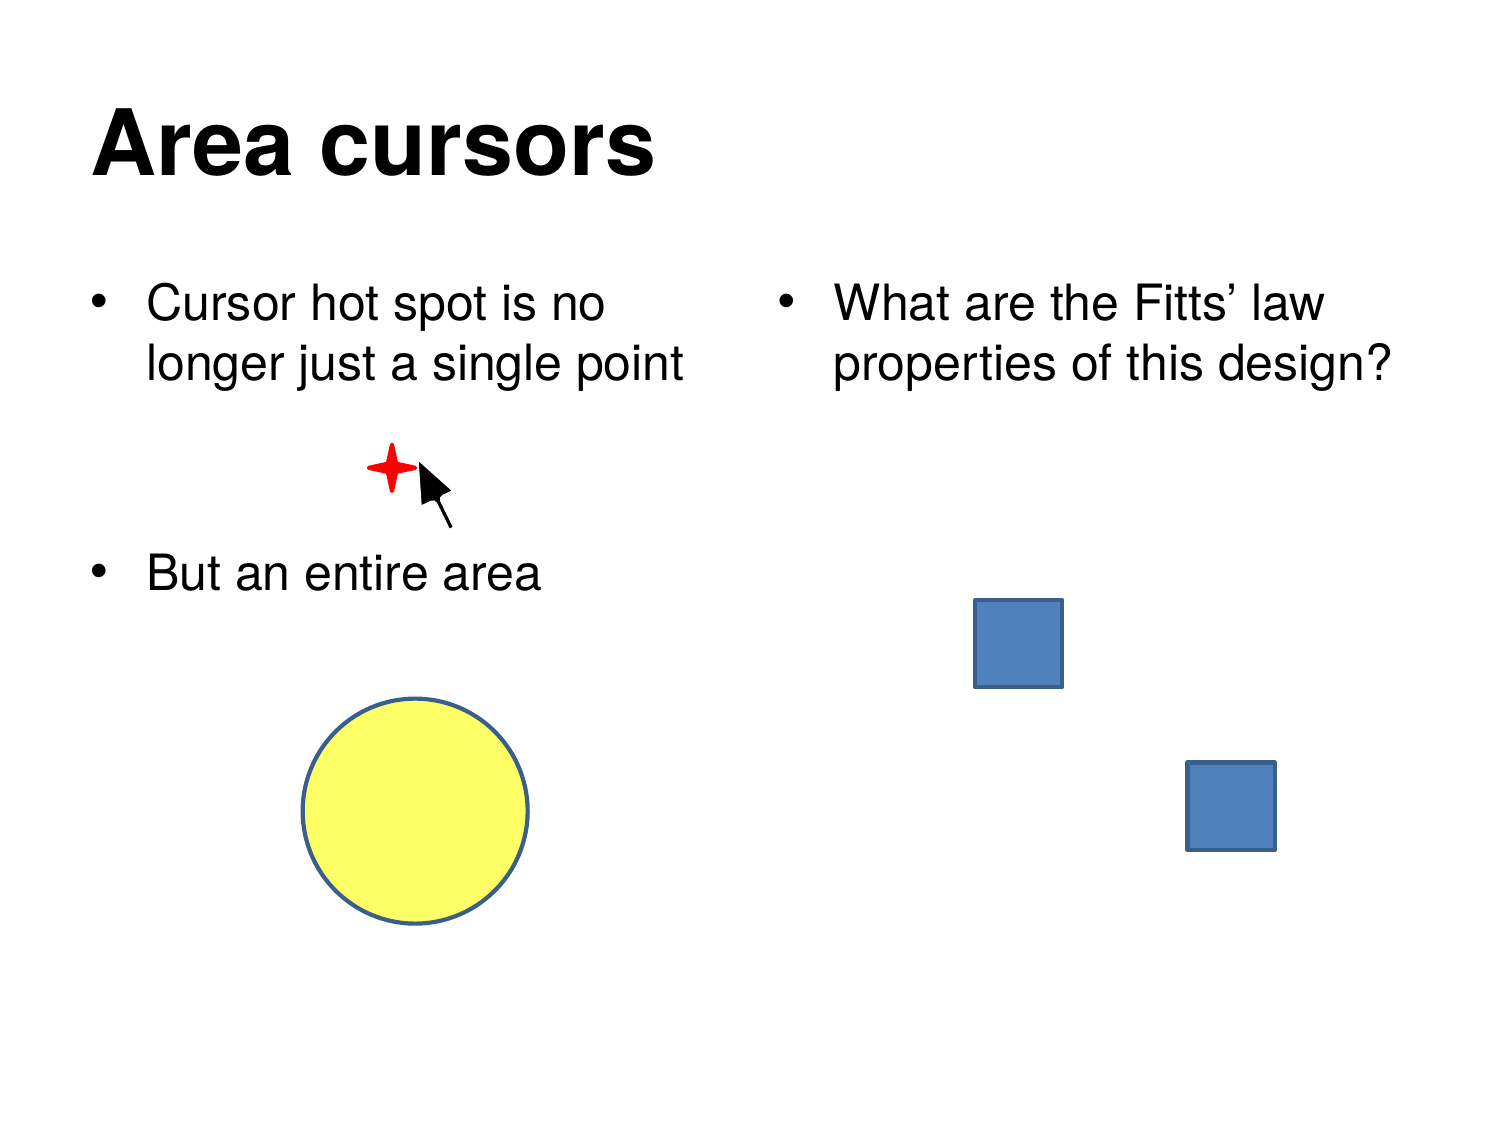

# Area cursors
Cursor hot spot is no longer just a single point

But an entire area

What are the Fitts’ law properties of this design?